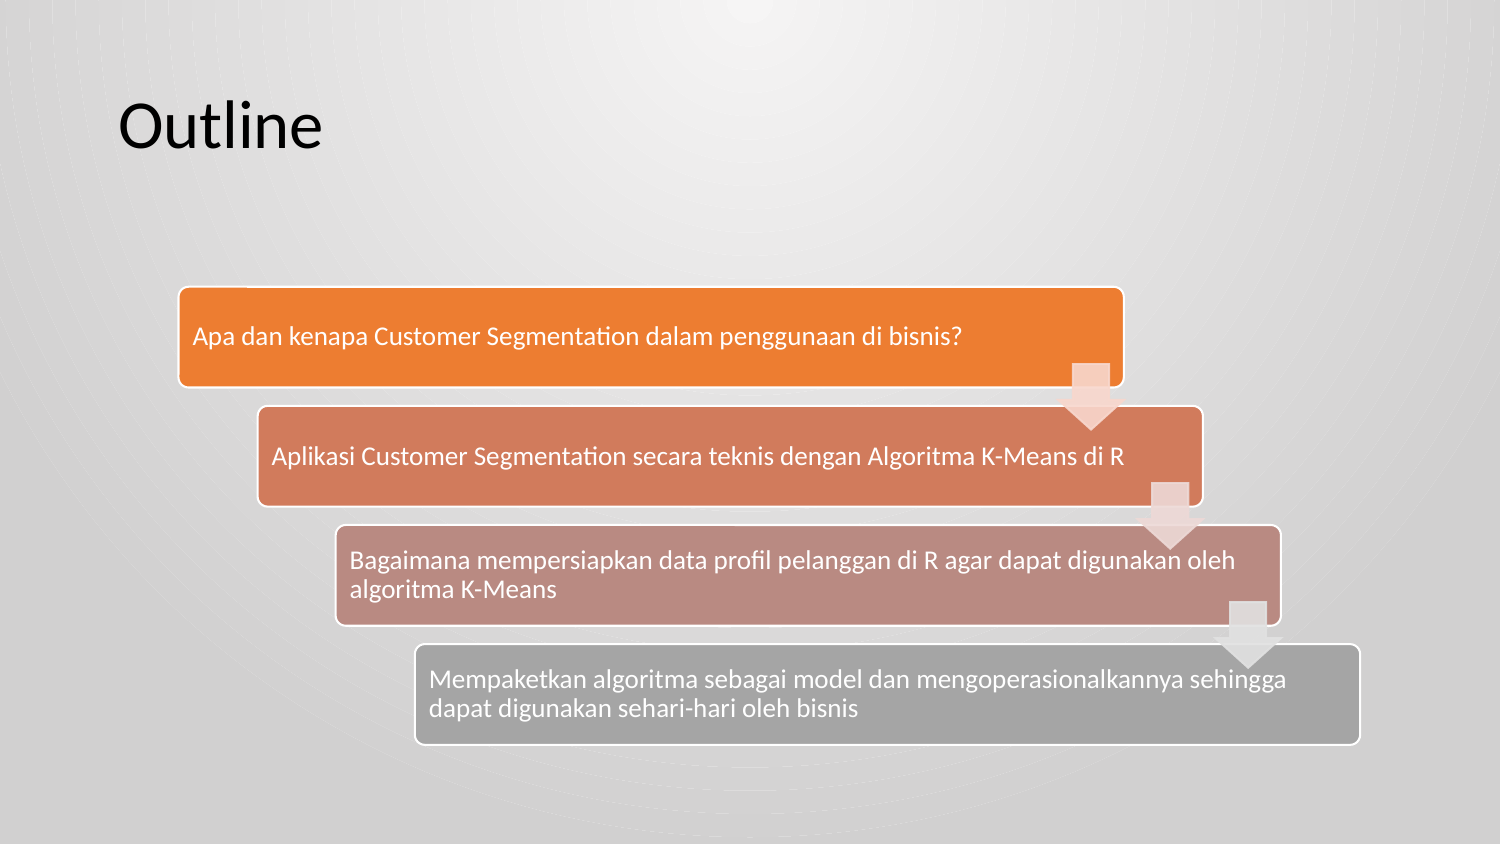

# Outline
Apa dan kenapa Customer Segmentation dalam penggunaan di bisnis?
Aplikasi Customer Segmentation secara teknis dengan Algoritma K-Means di R
Bagaimana mempersiapkan data profil pelanggan di R agar dapat digunakan oleh algoritma K-Means
Mempaketkan algoritma sebagai model dan mengoperasionalkannya sehingga dapat digunakan sehari-hari oleh bisnis